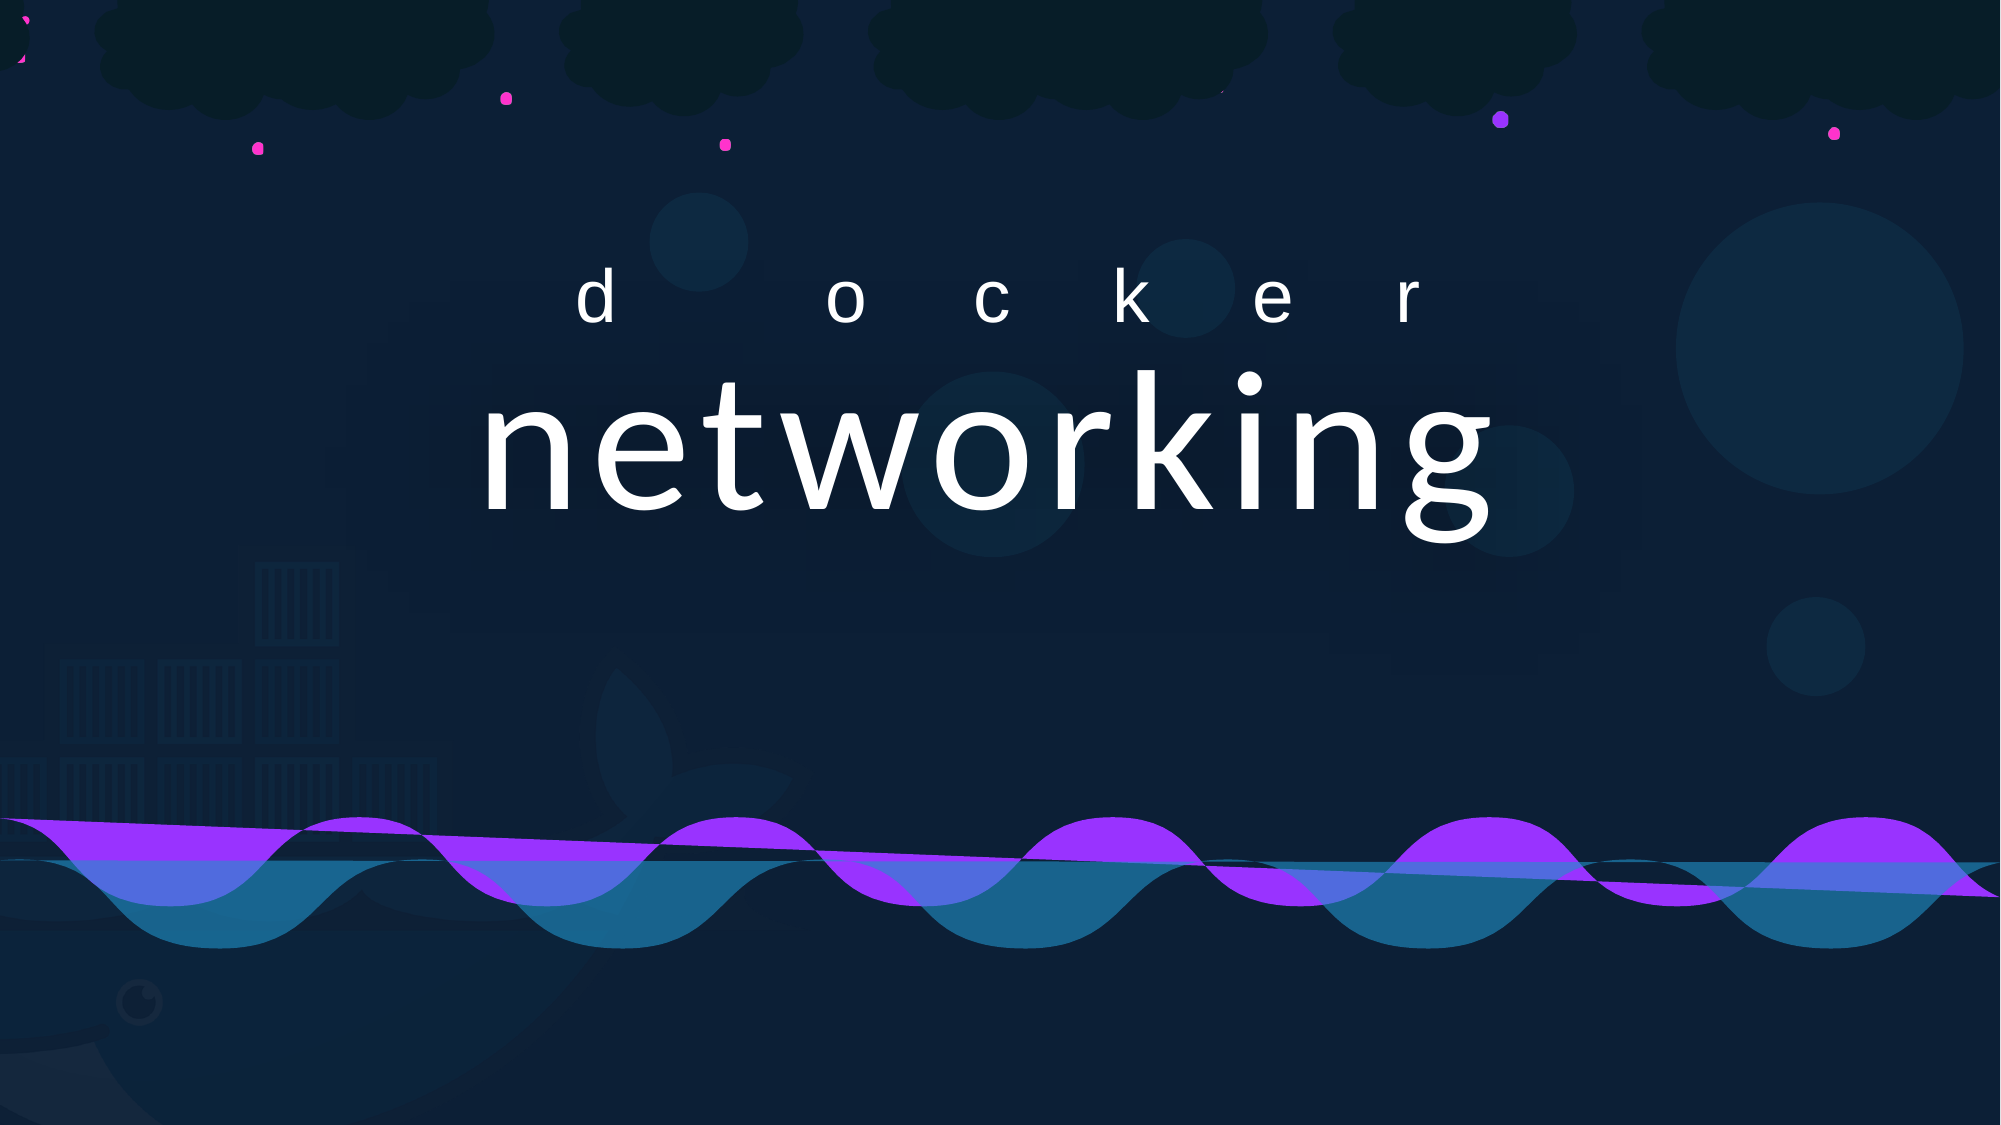

# d	o	c	k	e	r
networking